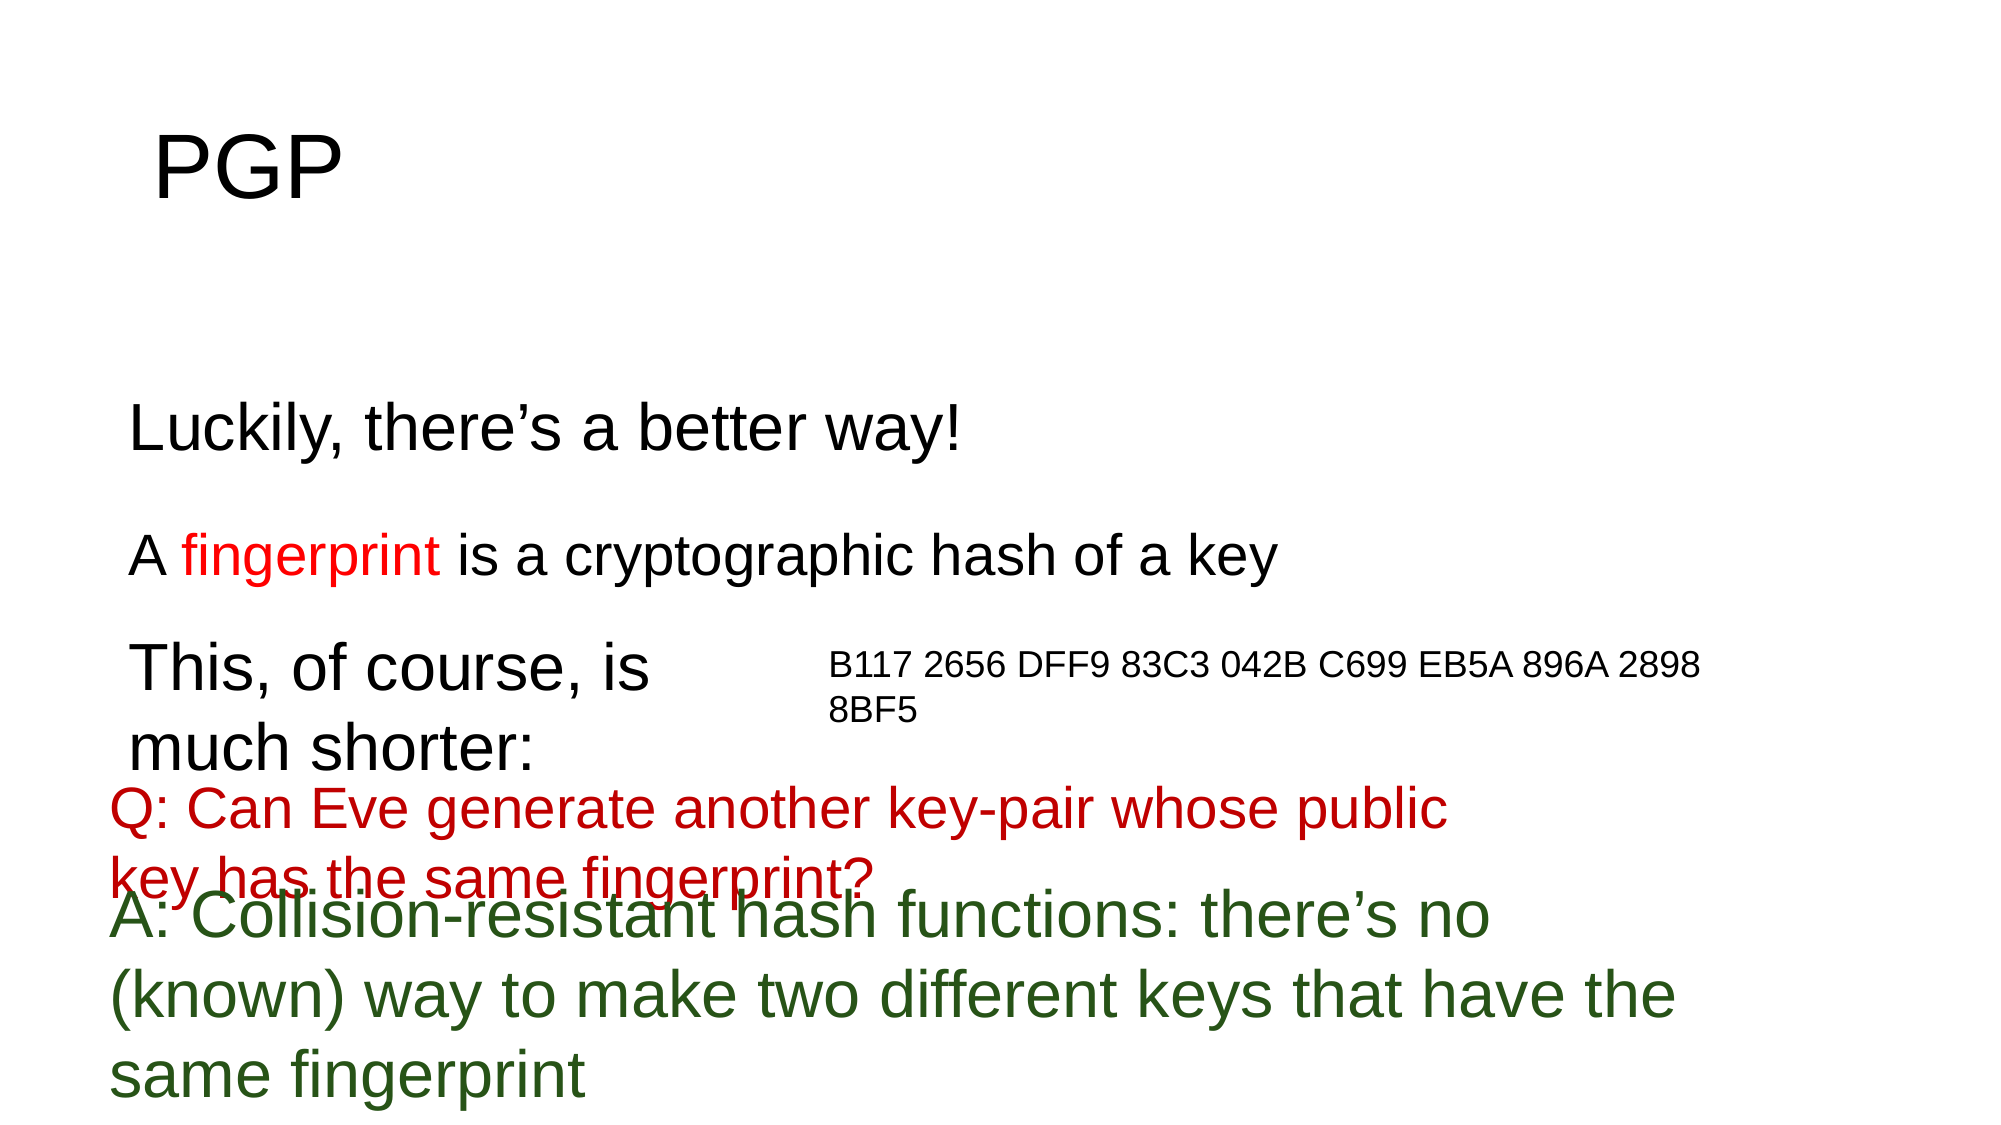

# PGP
Luckily, there’s a better way!
A fingerprint is a cryptographic hash of a key
This, of course, is much shorter:
B117 2656 DFF9 83C3 042B C699 EB5A 896A 2898 8BF5
Q: Can Eve generate another key-pair whose public key has the same fingerprint?
A: Collision-resistant hash functions: there’s no (known) way to make two different keys that have the same fingerprint